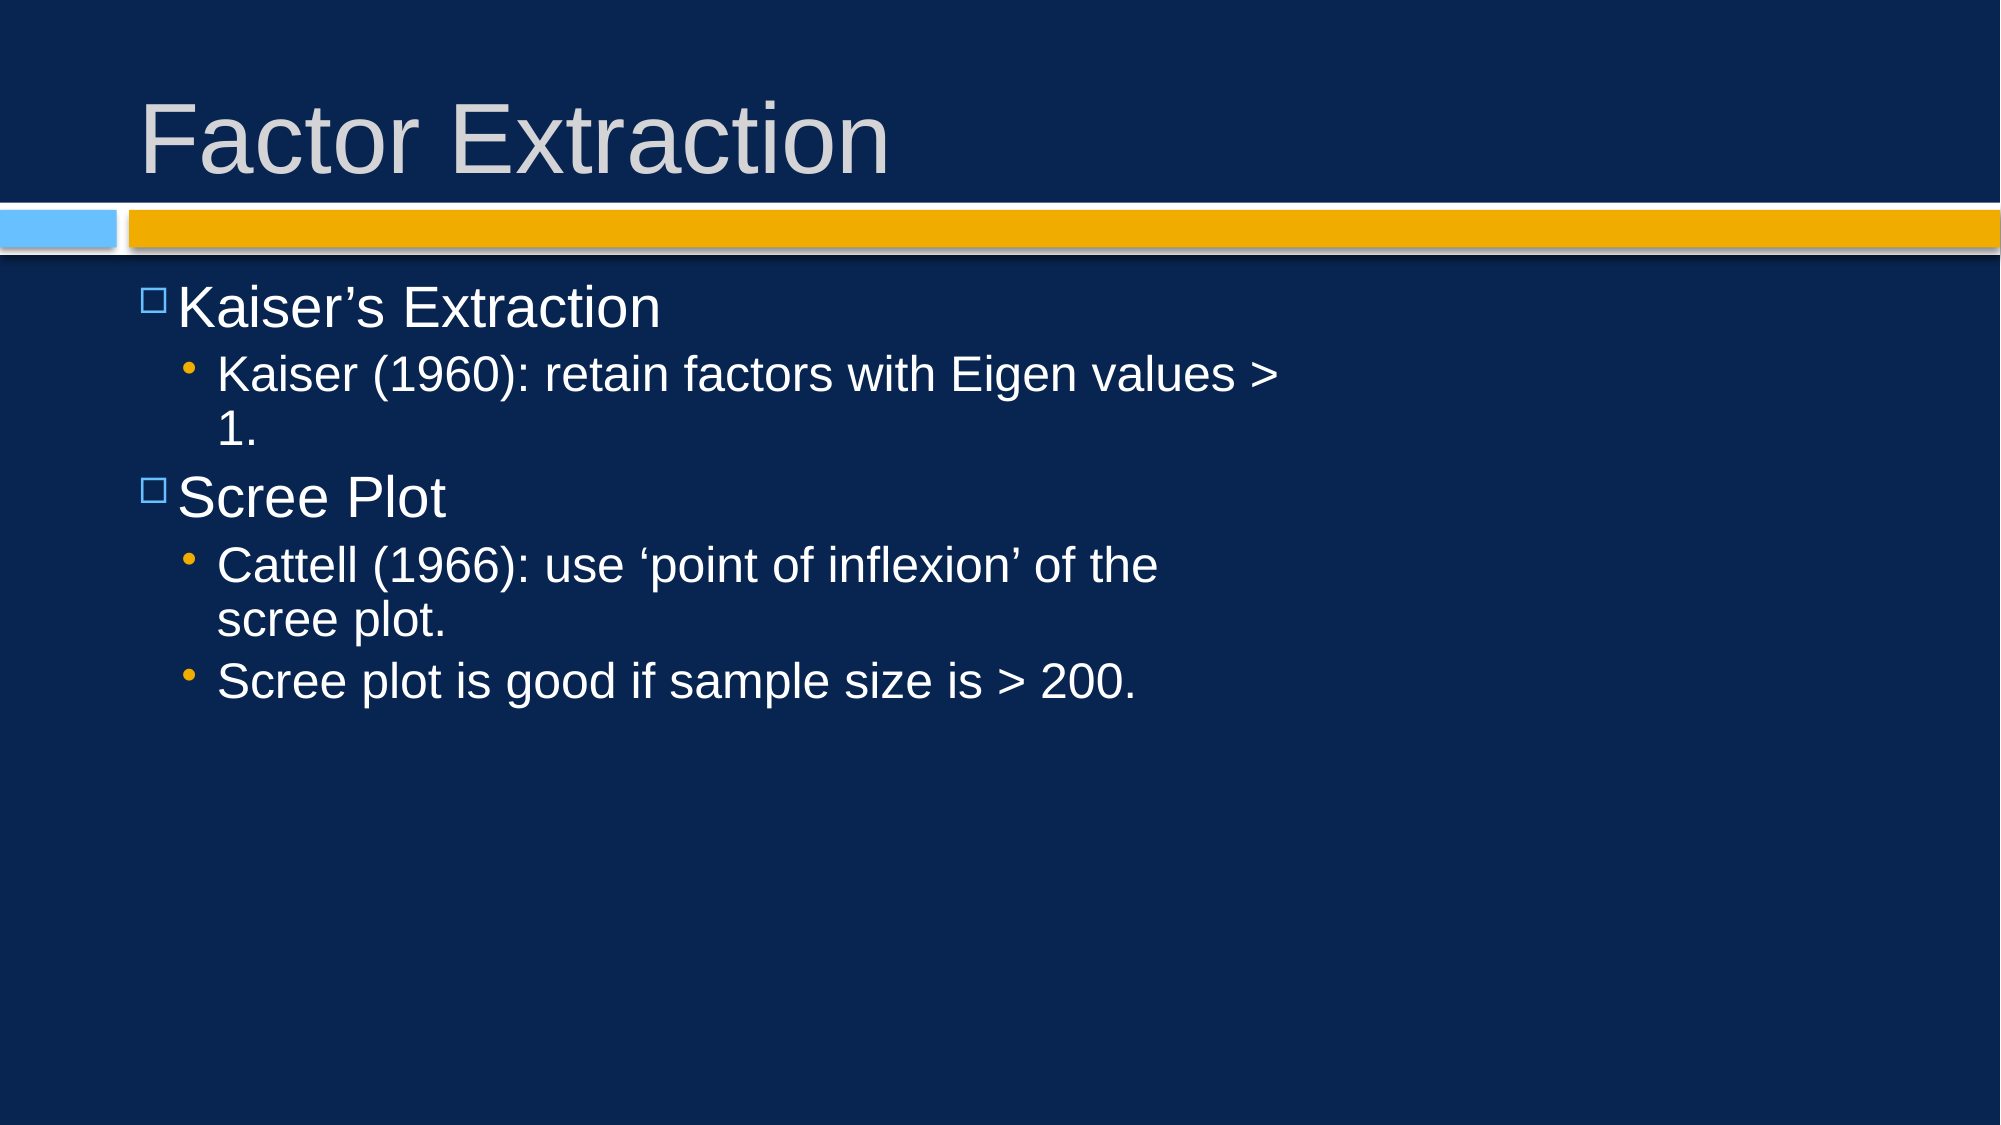

# Factor Extraction
Kaiser’s Extraction
Kaiser (1960): retain factors with Eigen values > 1.
Scree Plot
Cattell (1966): use ‘point of inflexion’ of the scree plot.
Scree plot is good if sample size is > 200.